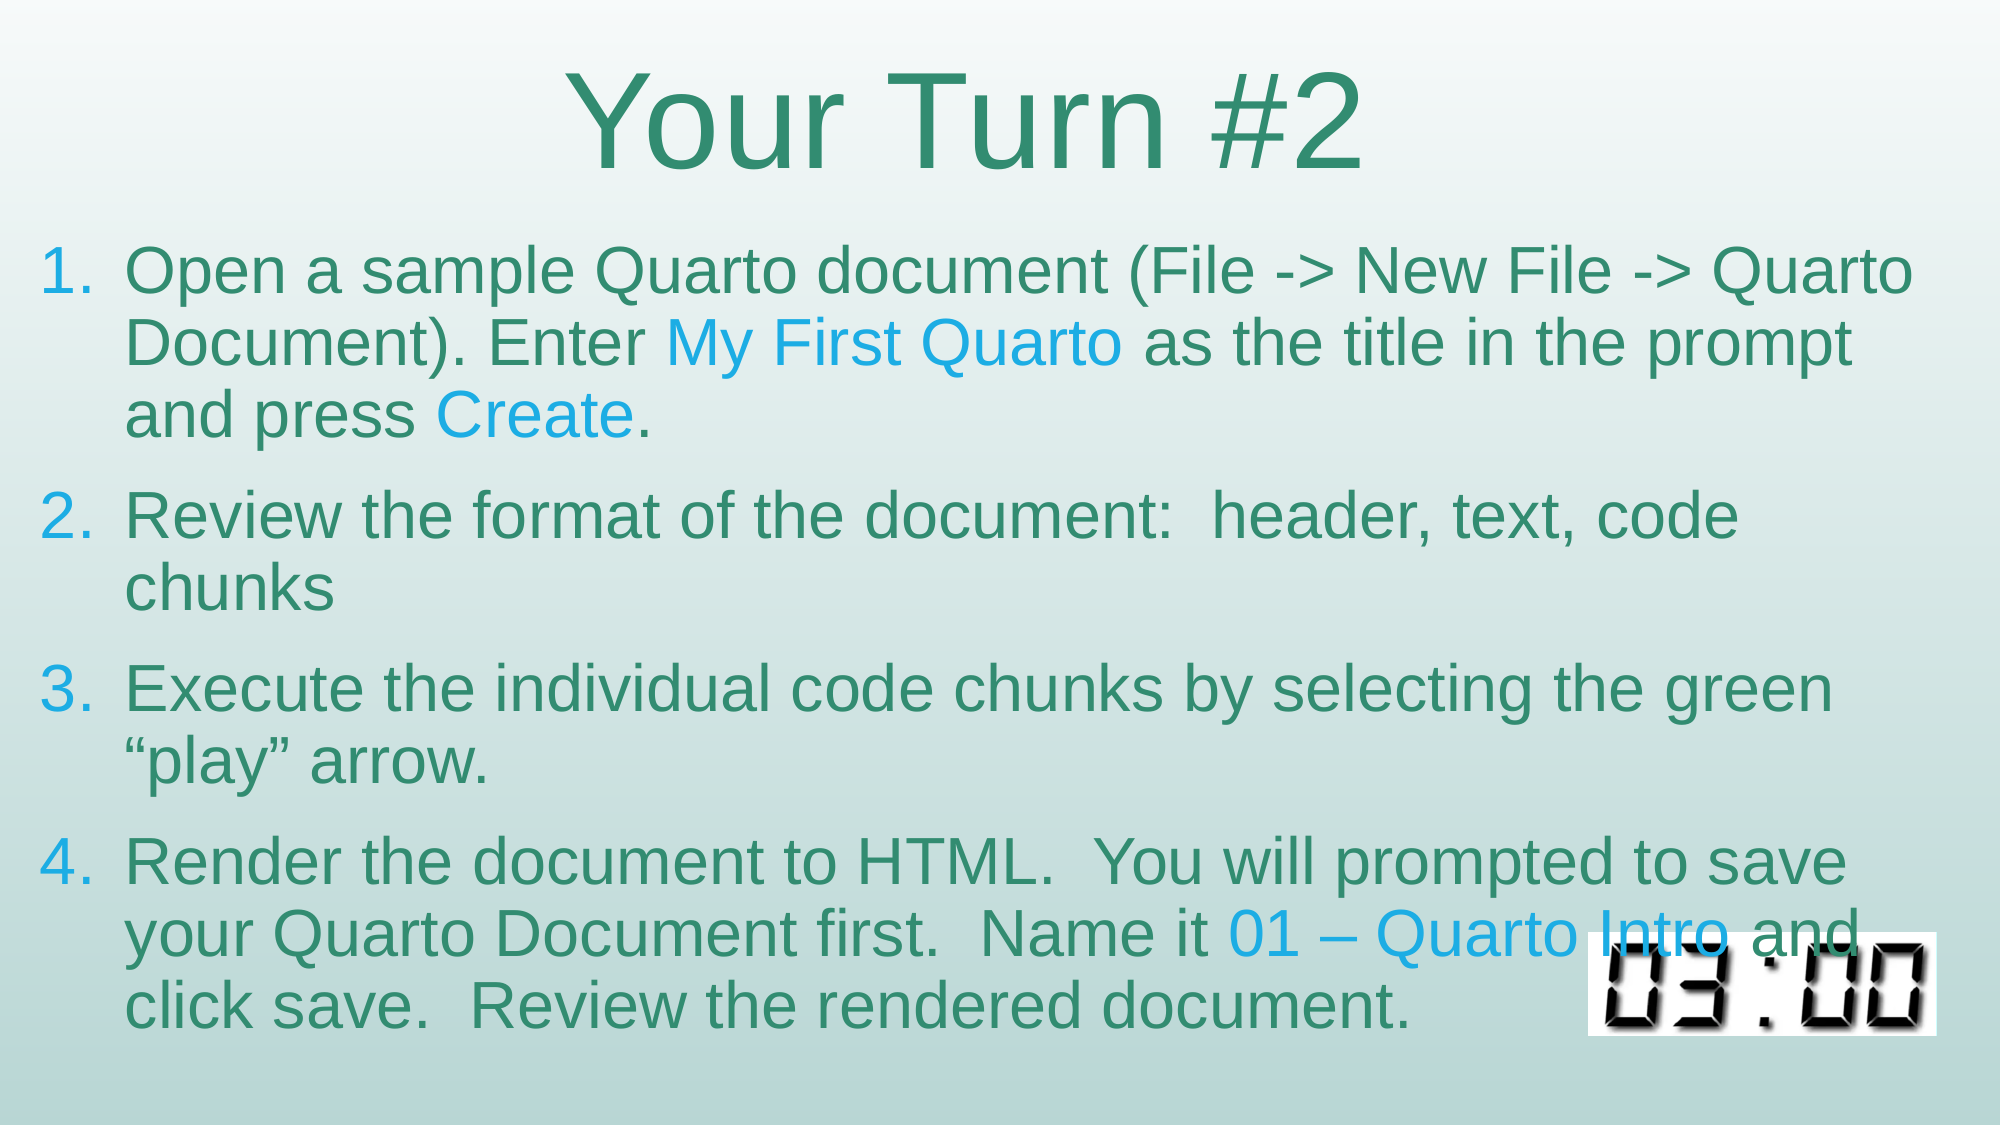

# Your Turn #2
Open a sample Quarto document (File -> New File -> Quarto Document). Enter My First Quarto as the title in the prompt and press Create.
Review the format of the document:  header, text, code chunks
Execute the individual code chunks by selecting the green “play” arrow.
Render the document to HTML.  You will prompted to save your Quarto Document first.  Name it 01 – Quarto Intro and click save.  Review the rendered document.